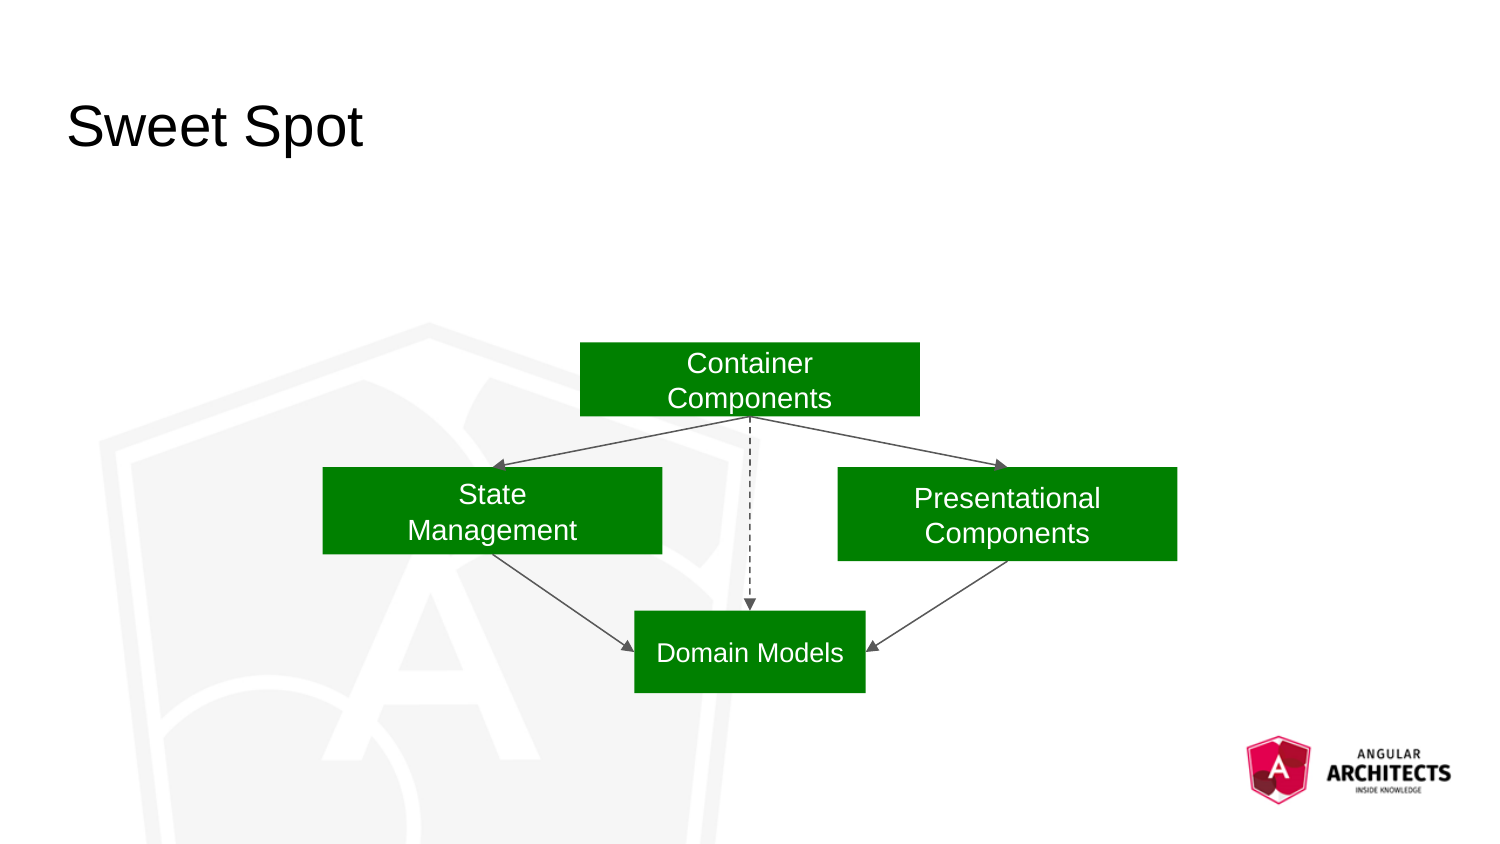

# Sweet Spot
Container
Components
State
Management
Presentational Components
Domain Models